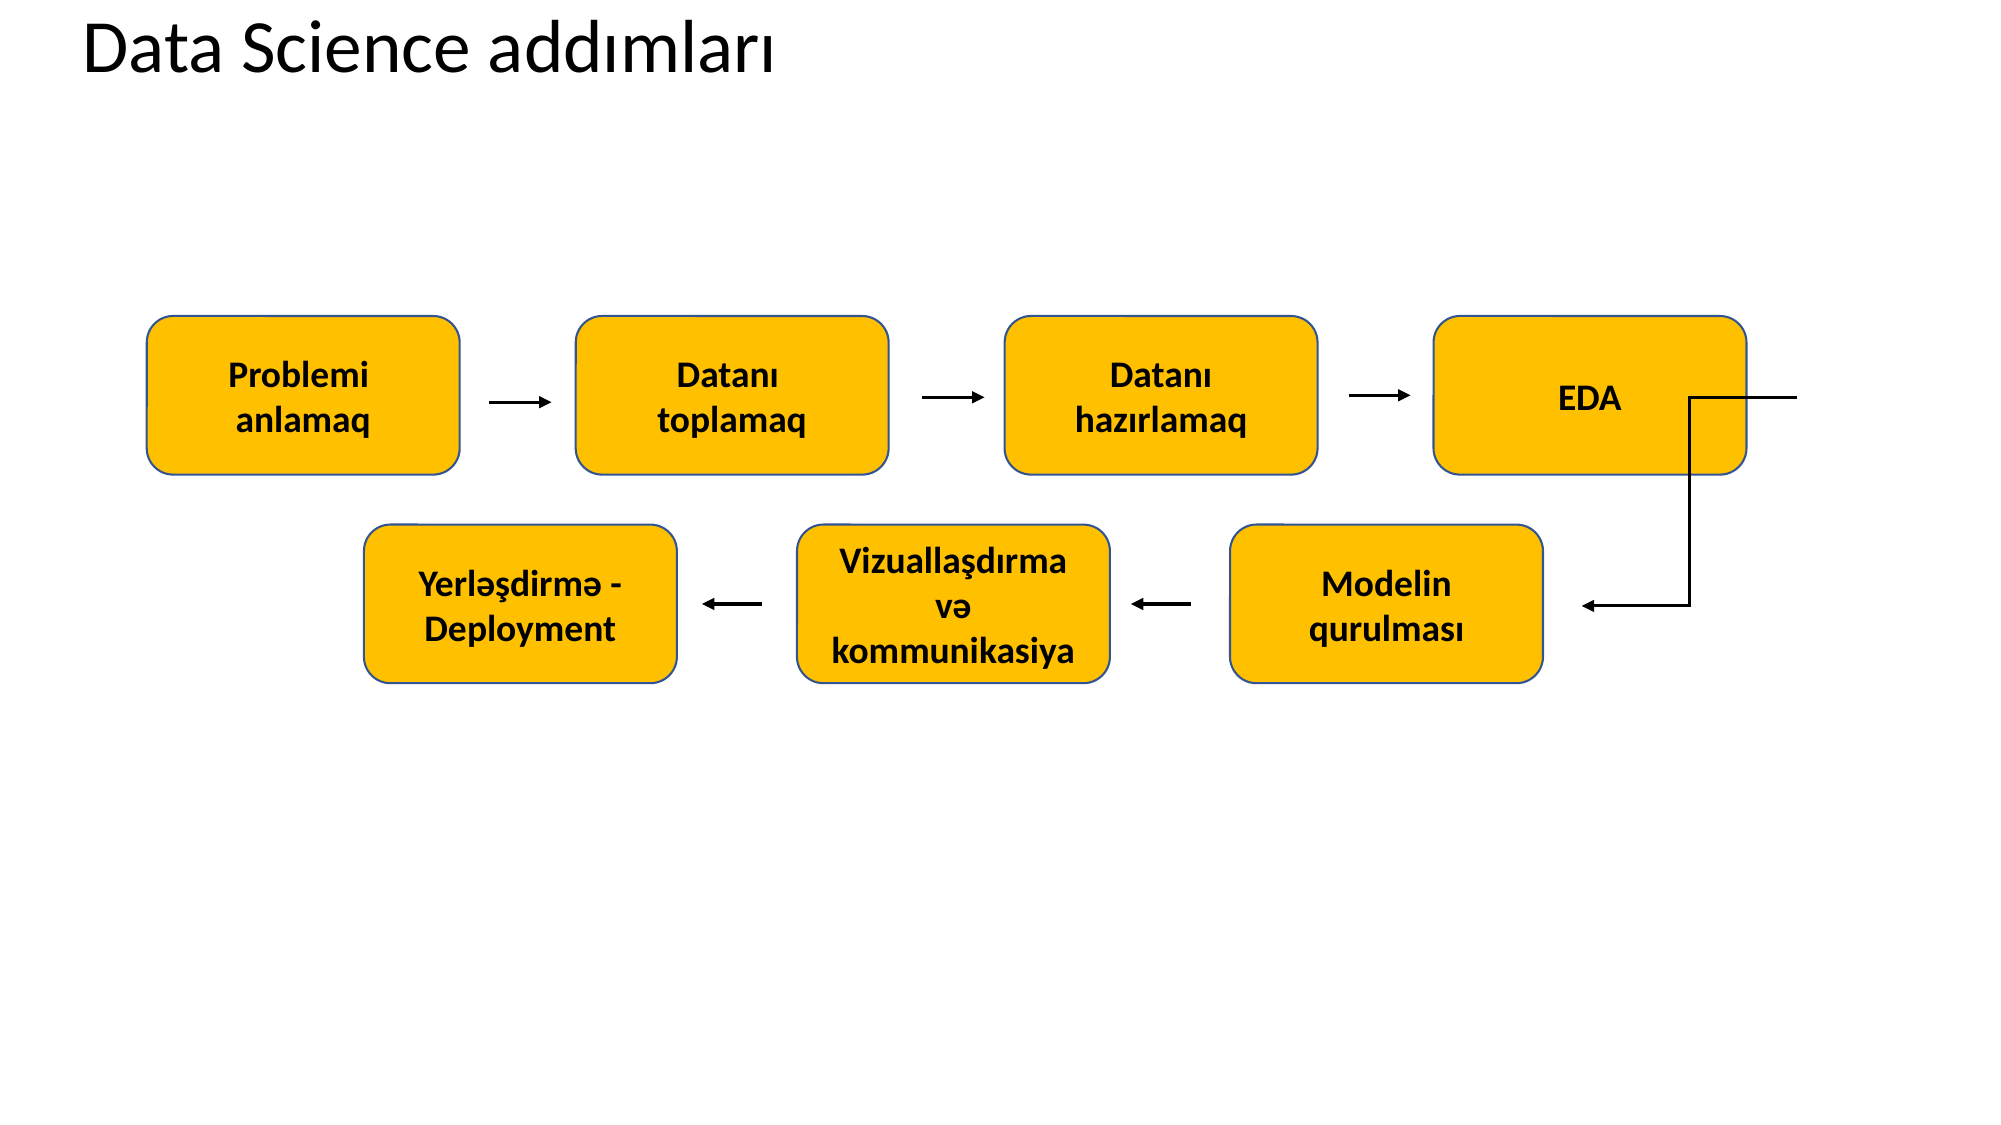

# Data Science addımları
Problemi
anlamaq
Datanı
toplamaq
Datanı hazırlamaq
EDA
Yerləşdirmə - Deployment
Vizuallaşdırma və kommunikasiya
Modelin qurulması